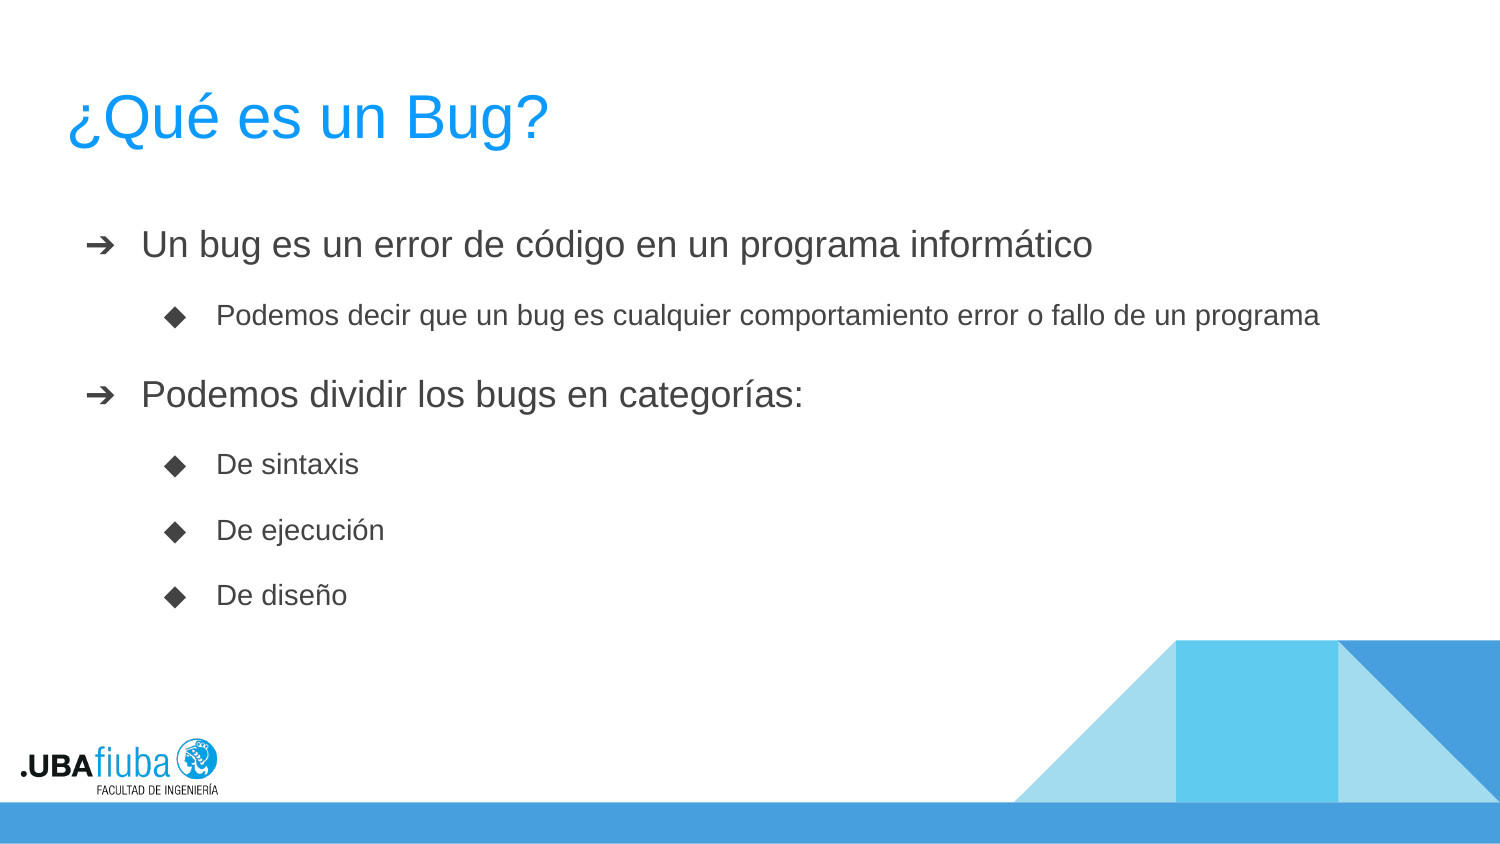

# ¿Qué es un Bug?
Un bug es un error de código en un programa informático
Podemos decir que un bug es cualquier comportamiento error o fallo de un programa
Podemos dividir los bugs en categorías:
De sintaxis
De ejecución
De diseño